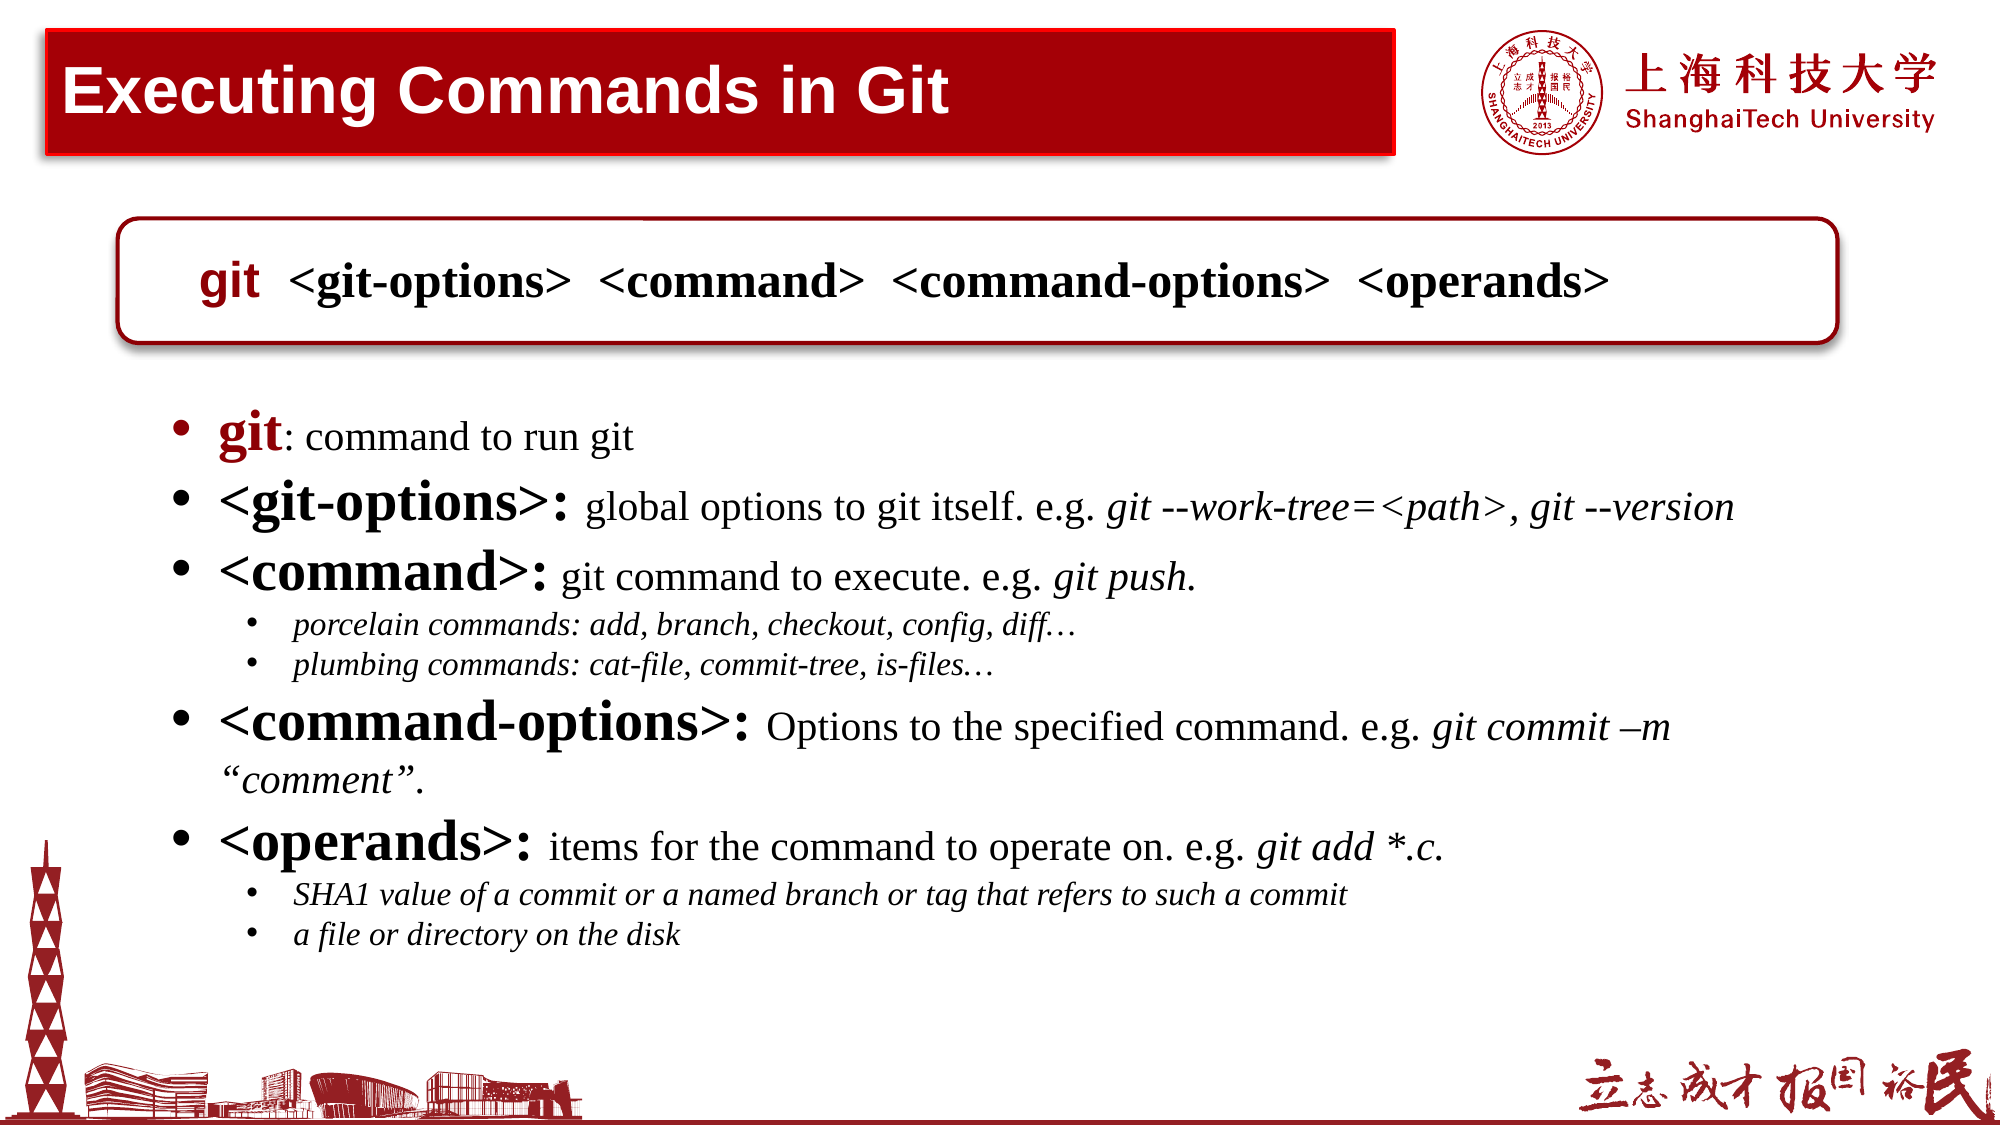

# Executing Commands in Git

git  <git-options>  <command>  <command-options>  <operands>
git: command to run git
<git-options>: global options to git itself. e.g. git --work-tree=<path>, git --version
<command>: git command to execute. e.g. git push.
porcelain commands: add, branch, checkout, config, diff…
plumbing commands: cat-file, commit-tree, is-files…
<command-options>: Options to the specified command. e.g. git commit –m “comment”.
<operands>: items for the command to operate on. e.g. git add *.c.
SHA1 value of a commit or a named branch or tag that refers to such a commit
a file or directory on the disk